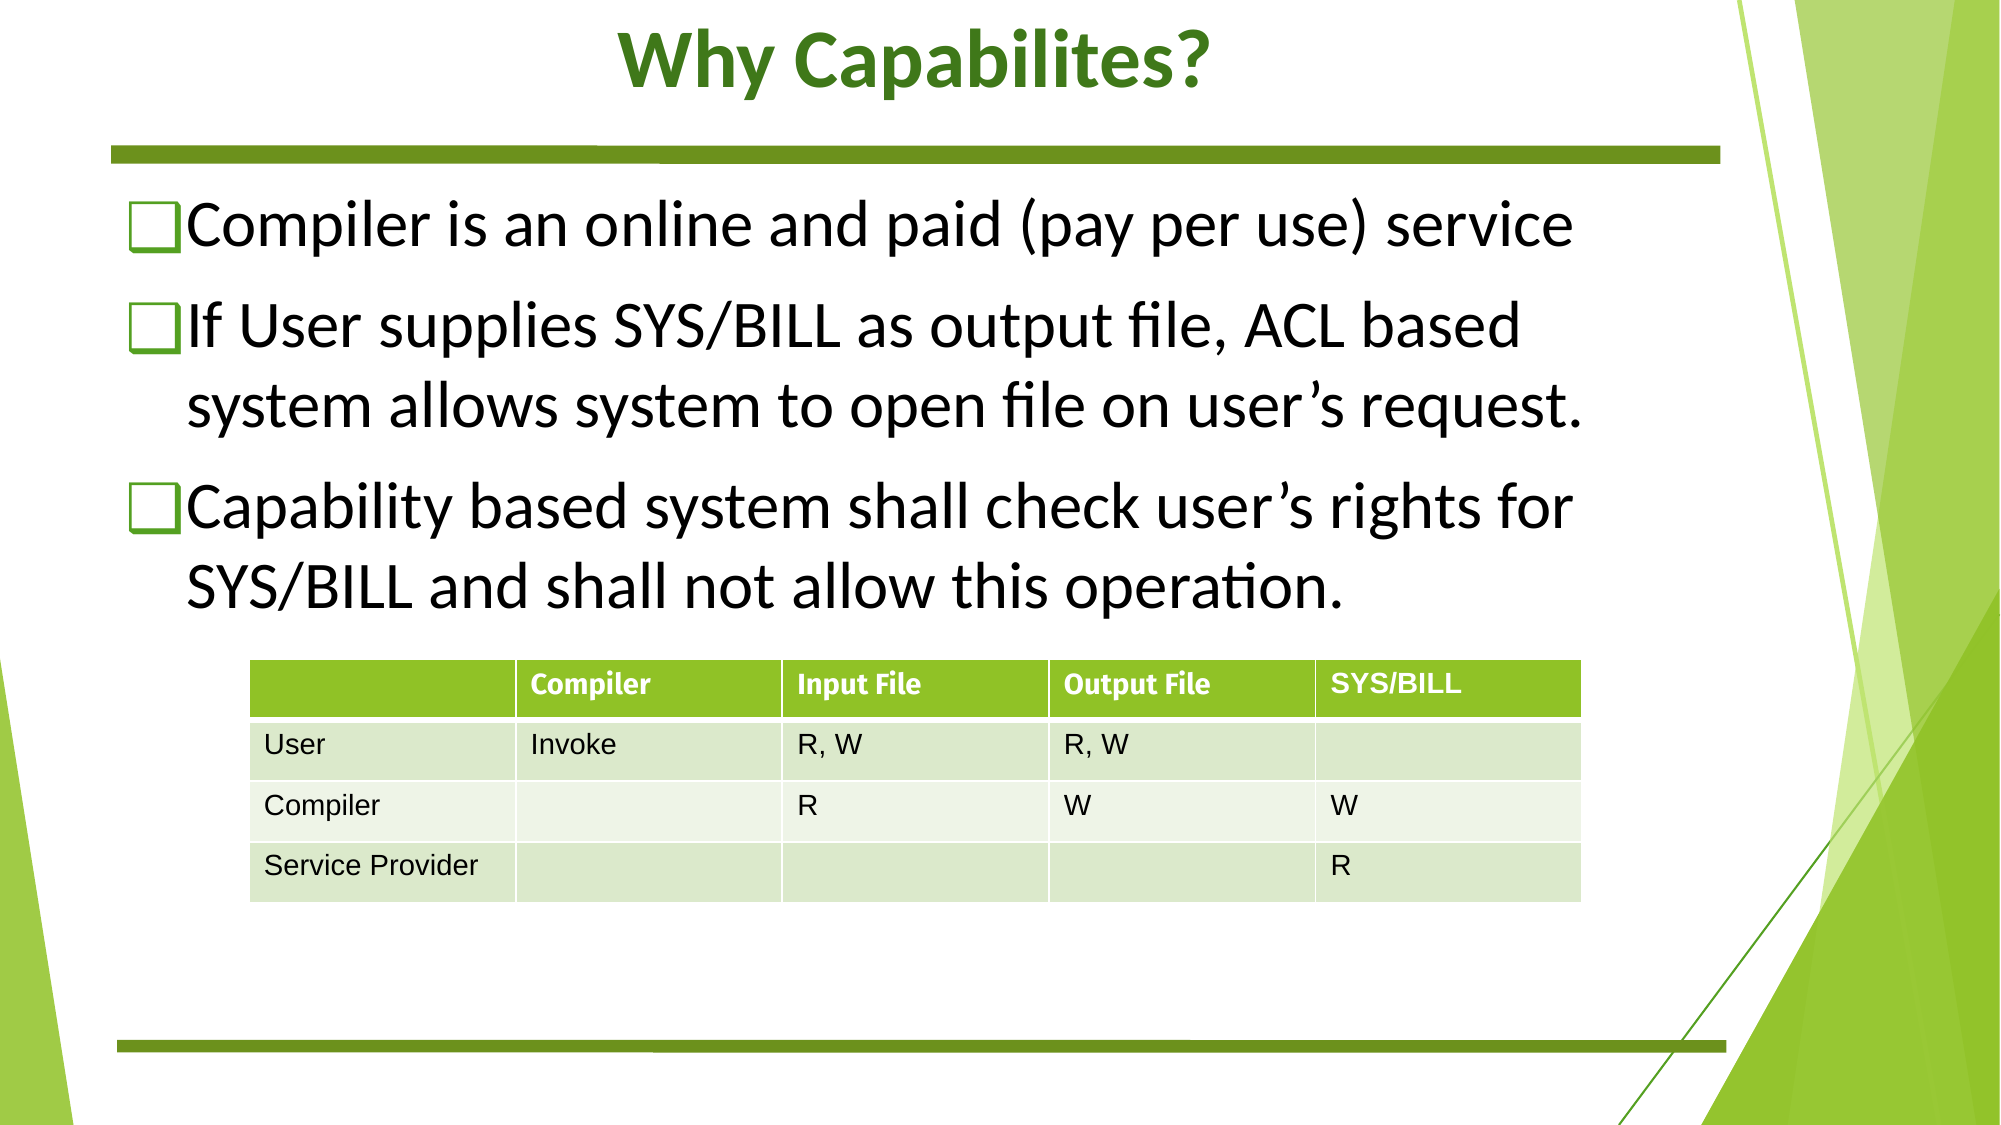

# Why Capabilites?
Compiler is an online and paid (pay per use) service
If User supplies SYS/BILL as output file, ACL based system allows system to open file on user’s request.
Capability based system shall check user’s rights for SYS/BILL and shall not allow this operation.

|  | Compiler | Input File | Output File | SYS/BILL |
| --- | --- | --- | --- | --- |
| User | Invoke | R, W | R, W |  |
| Compiler |  | R | W | W |
| Service Provider |  |  |  | R |